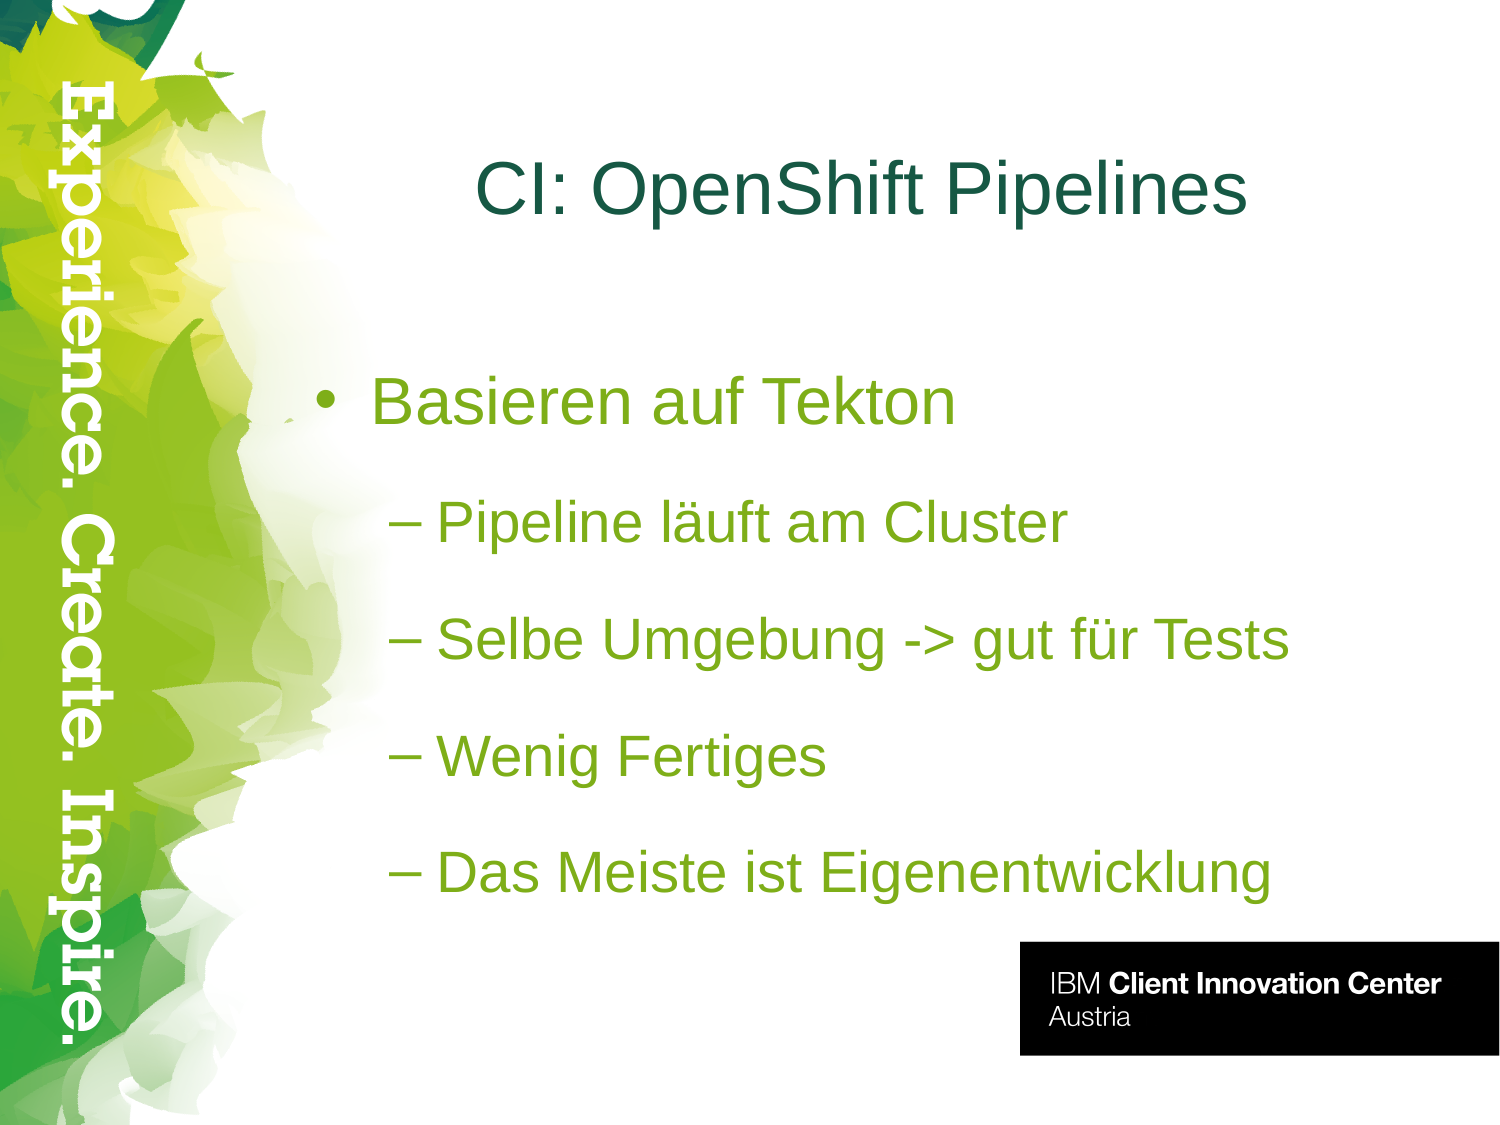

# CI: OpenShift Pipelines
Basieren auf Tekton
Pipeline läuft am Cluster
Selbe Umgebung -> gut für Tests
Wenig Fertiges
Das Meiste ist Eigenentwicklung